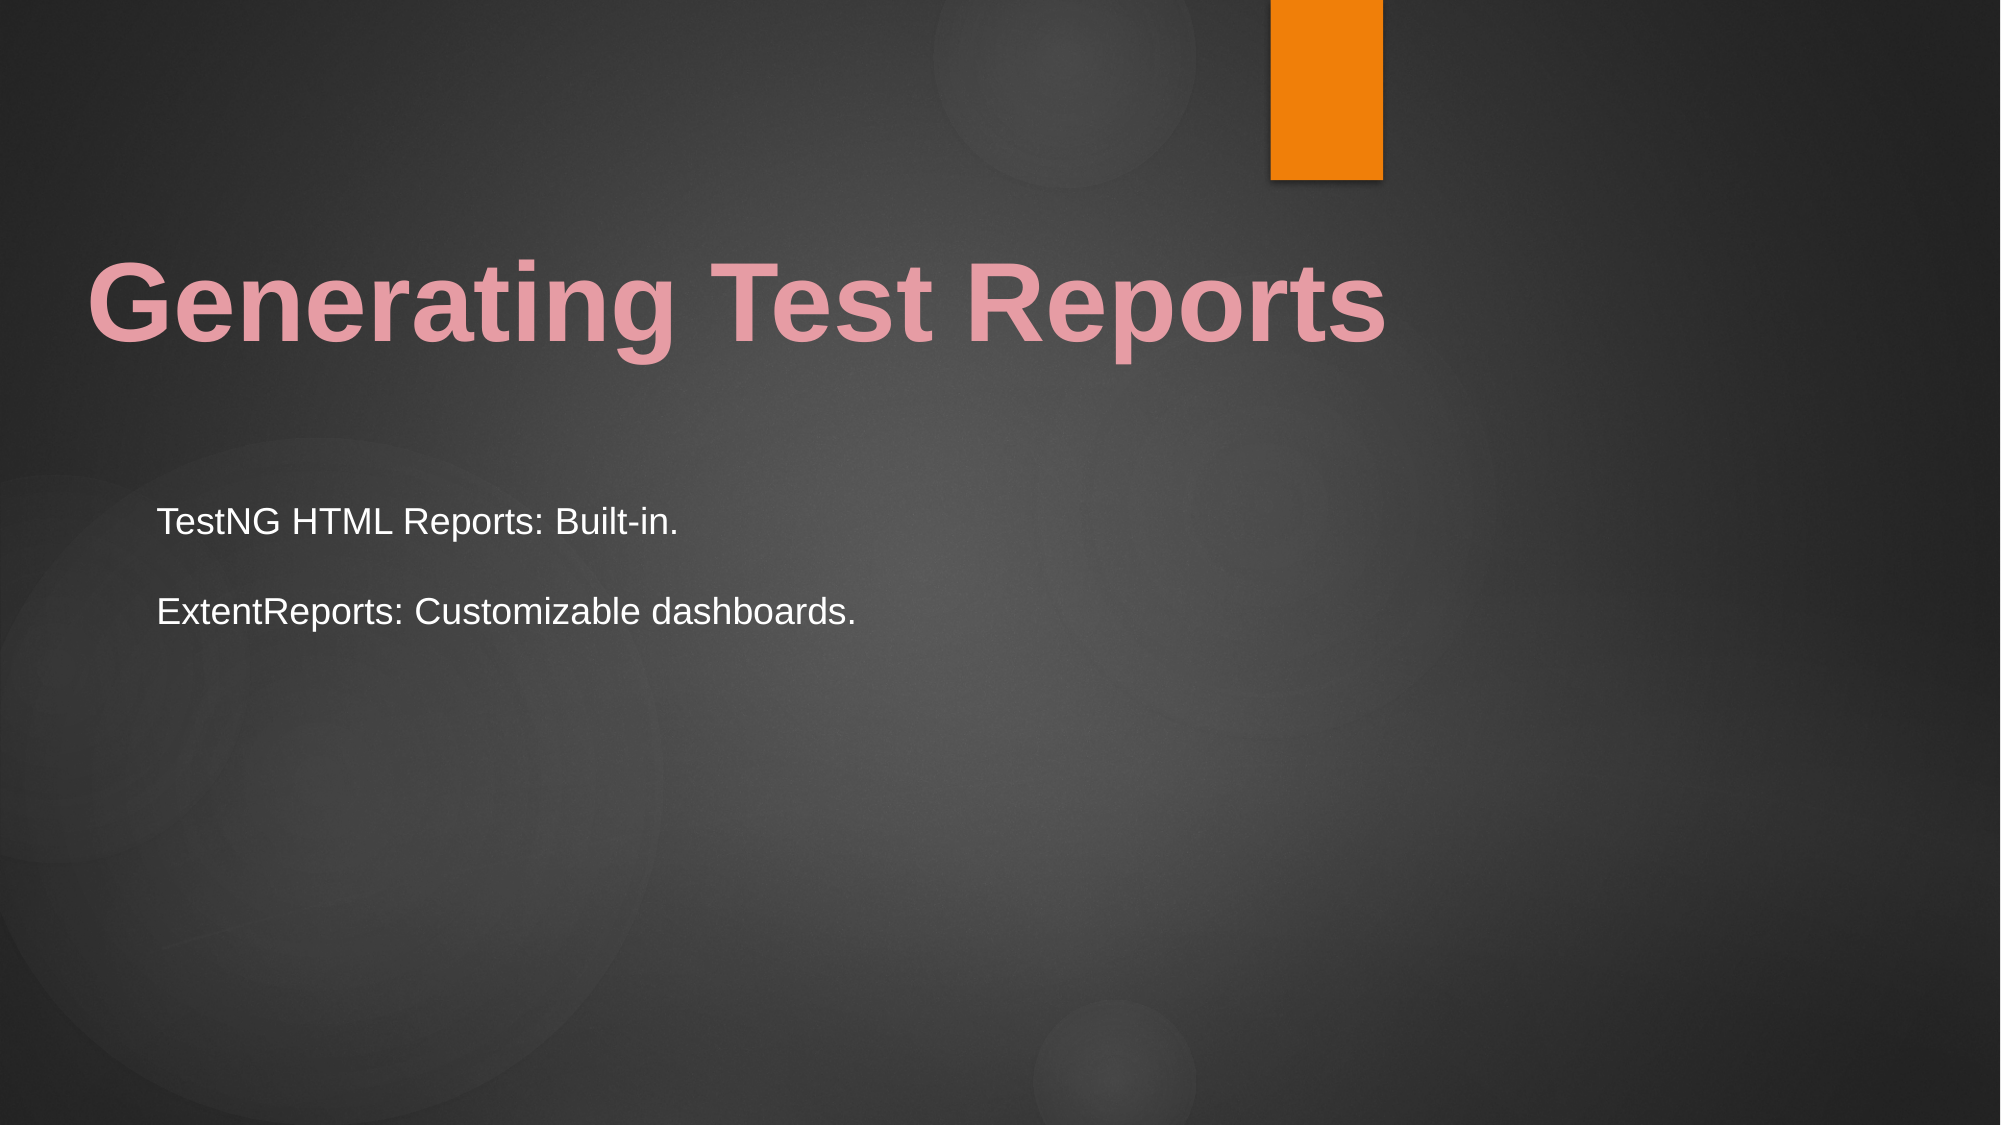

Generating Test Reports

TestNG HTML Reports: Built-in.

ExtentReports: Customizable dashboards.